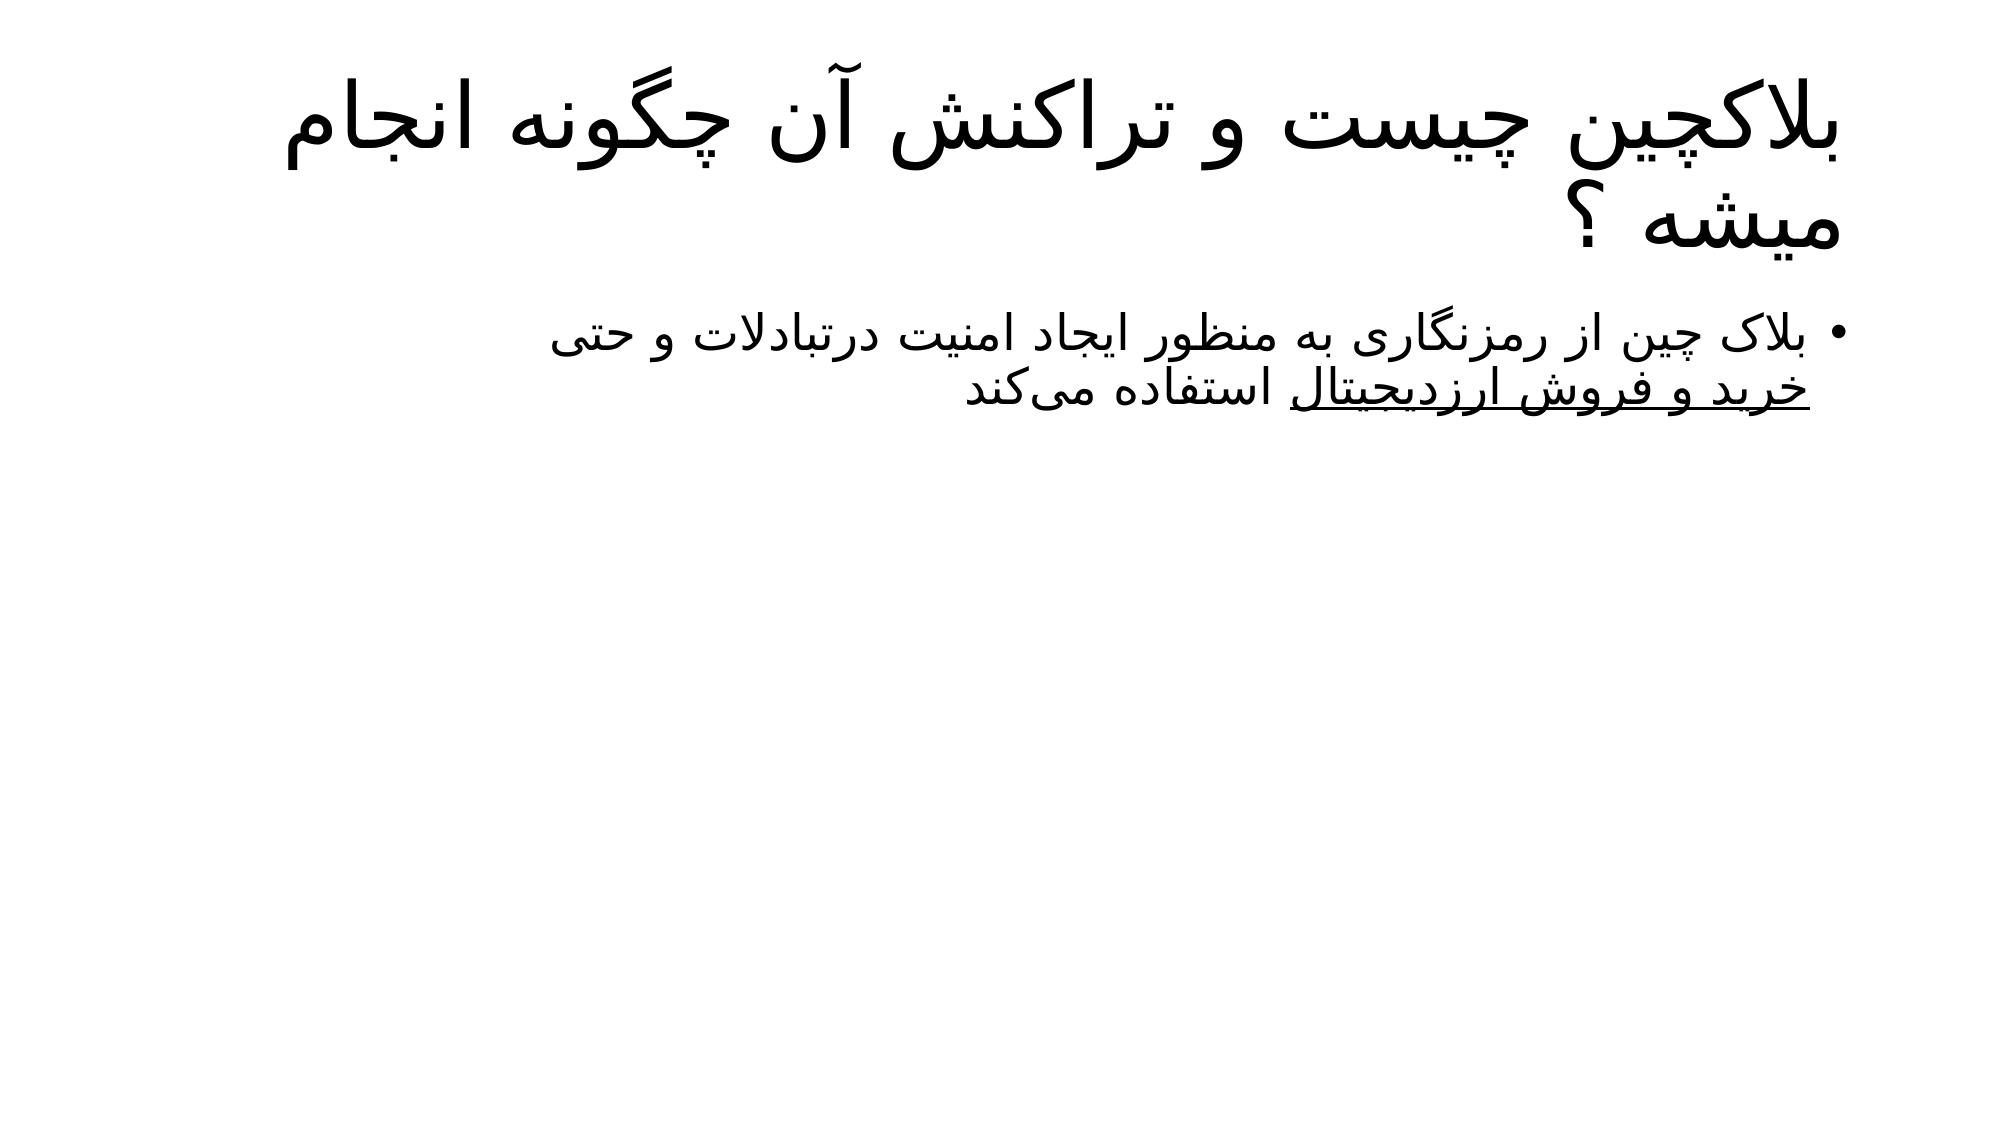

# بلاکچین چیست و تراکنش آن چگونه انجام میشه ؟
بلاک چین از رمزنگاری به منظور ایجاد امنیت درتبادلات و حتی خرید و فروش ارزدیجیتال استفاده می‌کند